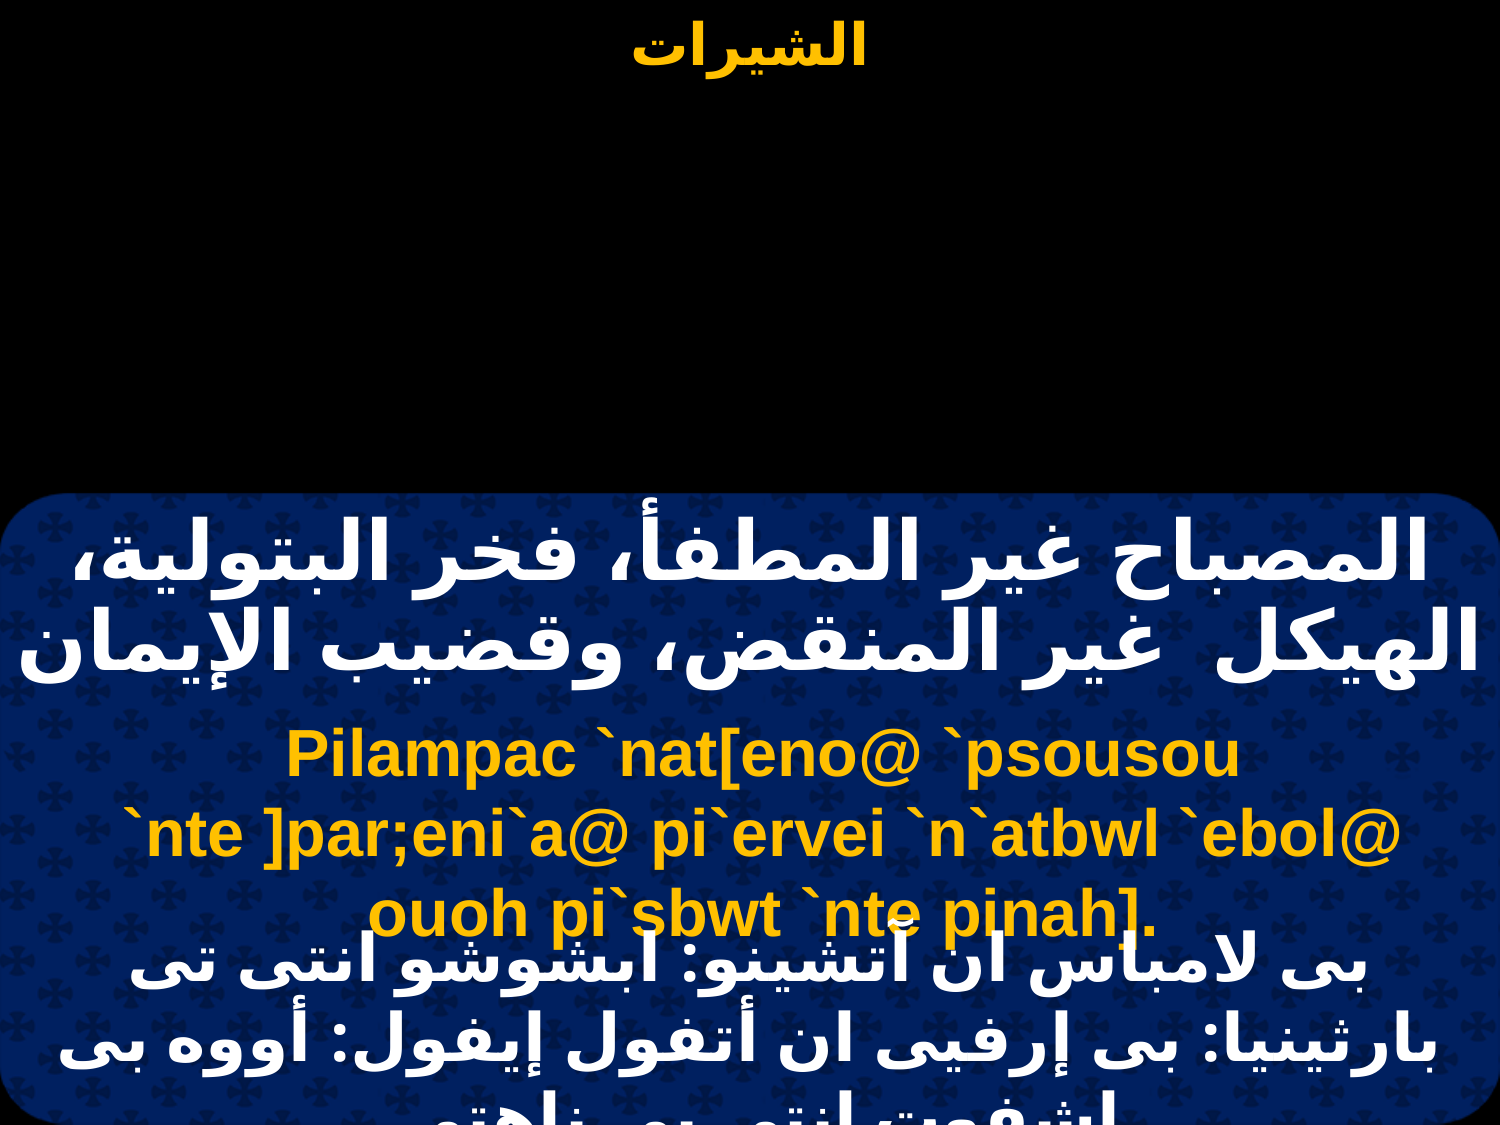

المصباح غير المطفأ، فخر البتولية، الهيكل  غير المنقض، وقضيب الإيمان

Pilampac `nat[eno@ `psousou `nte ]par;eni`a@ pi`ervei `n`atbwl `ebol@ ouoh pi`sbwt `nte pinah].

بى لامباس ان آتشينو: ابشوشو انتى تى بارثينيا: بى إرفيى ان أتفول إيفول: أووه بى اشفوت انتى بى ناهتى.